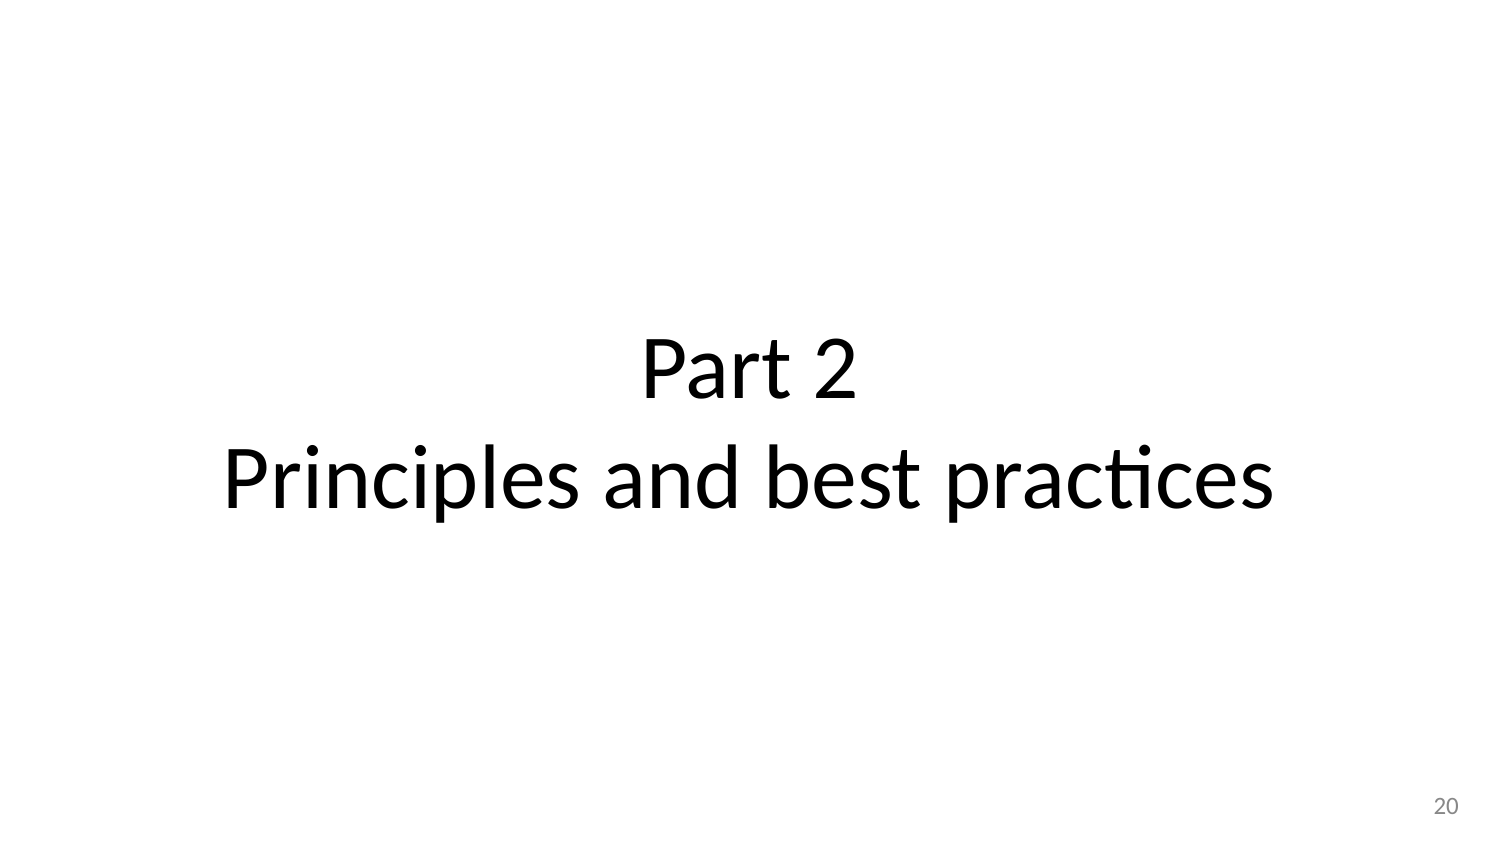

# Part 2
Principles and best practices
20